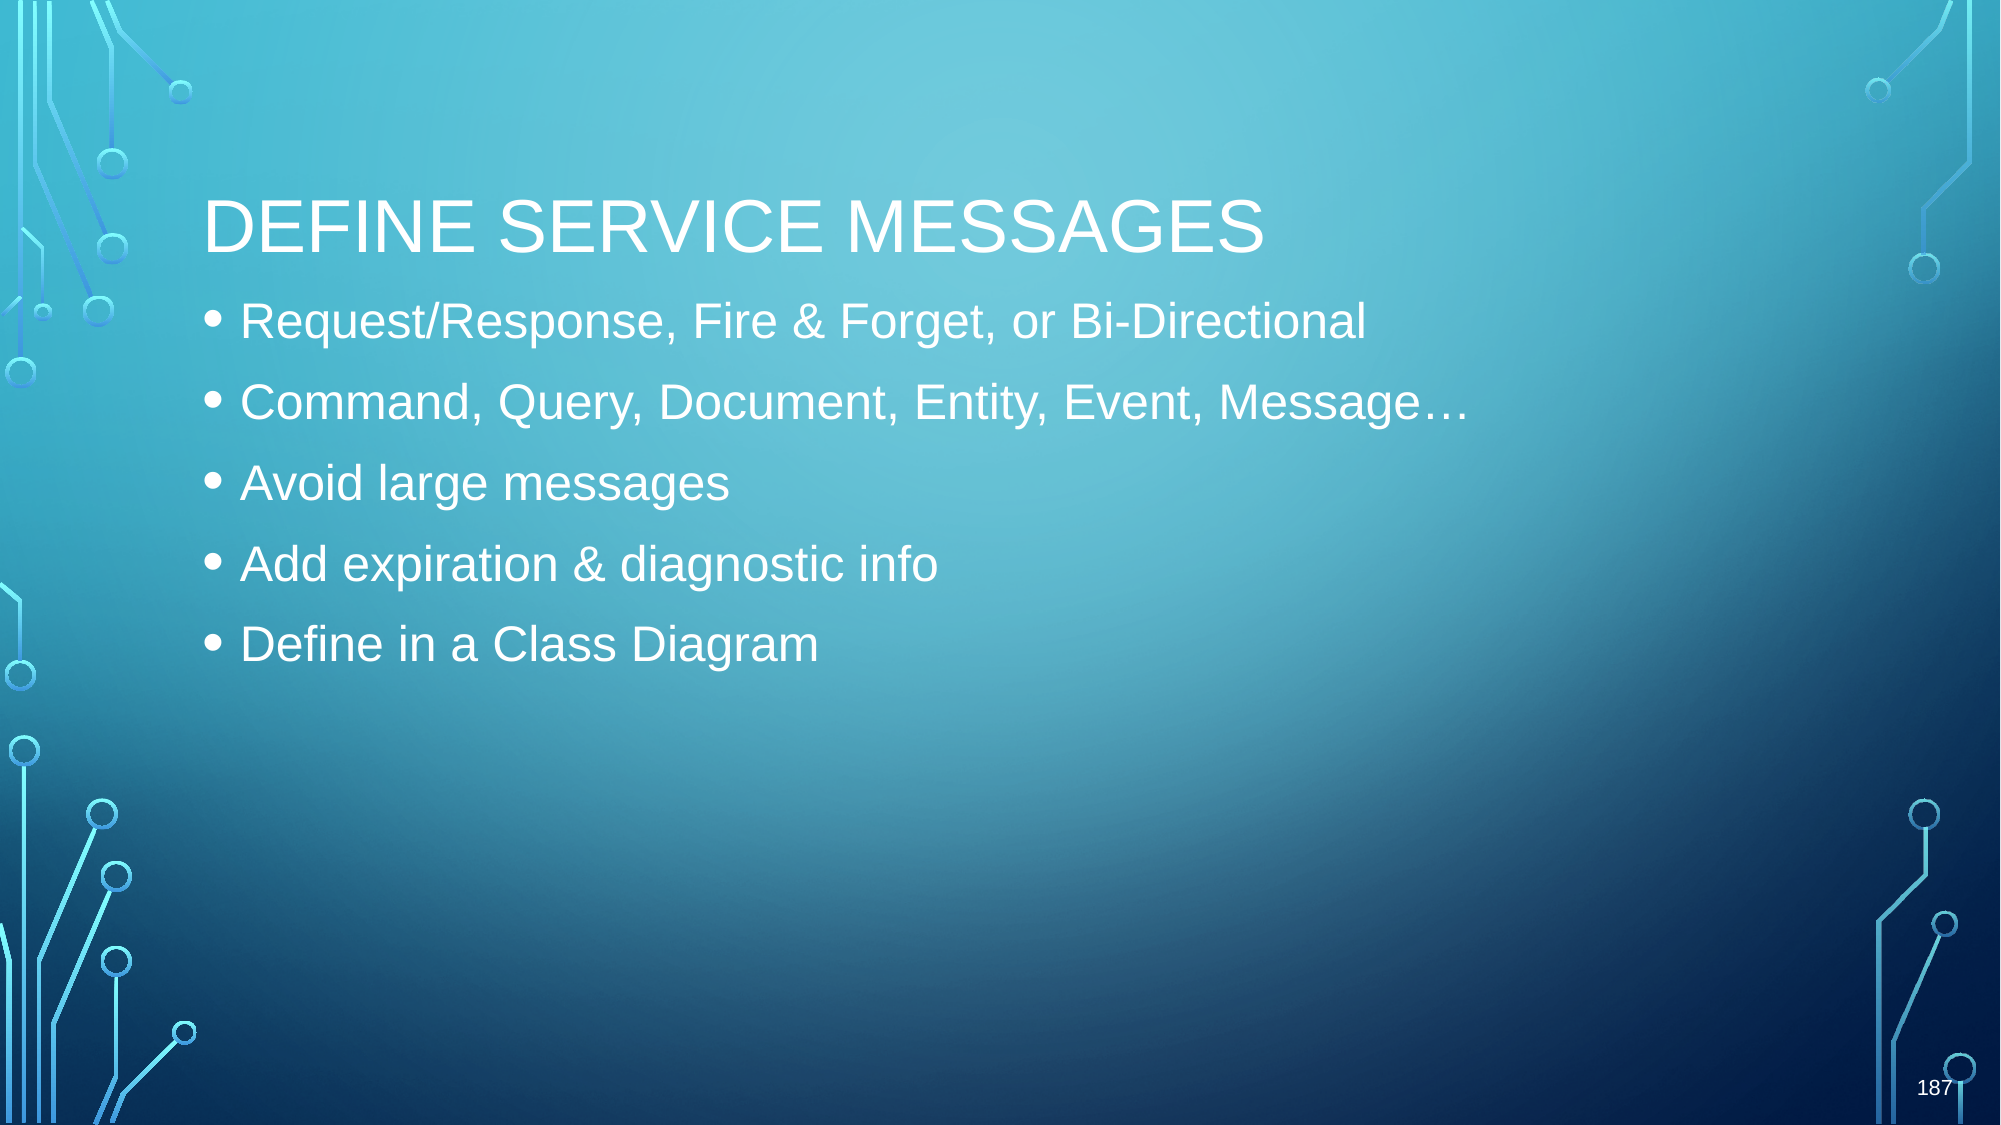

# Define Service Messages
Request/Response, Fire & Forget, or Bi-Directional
Command, Query, Document, Entity, Event, Message…
Avoid large messages
Add expiration & diagnostic info
Define in a Class Diagram
187